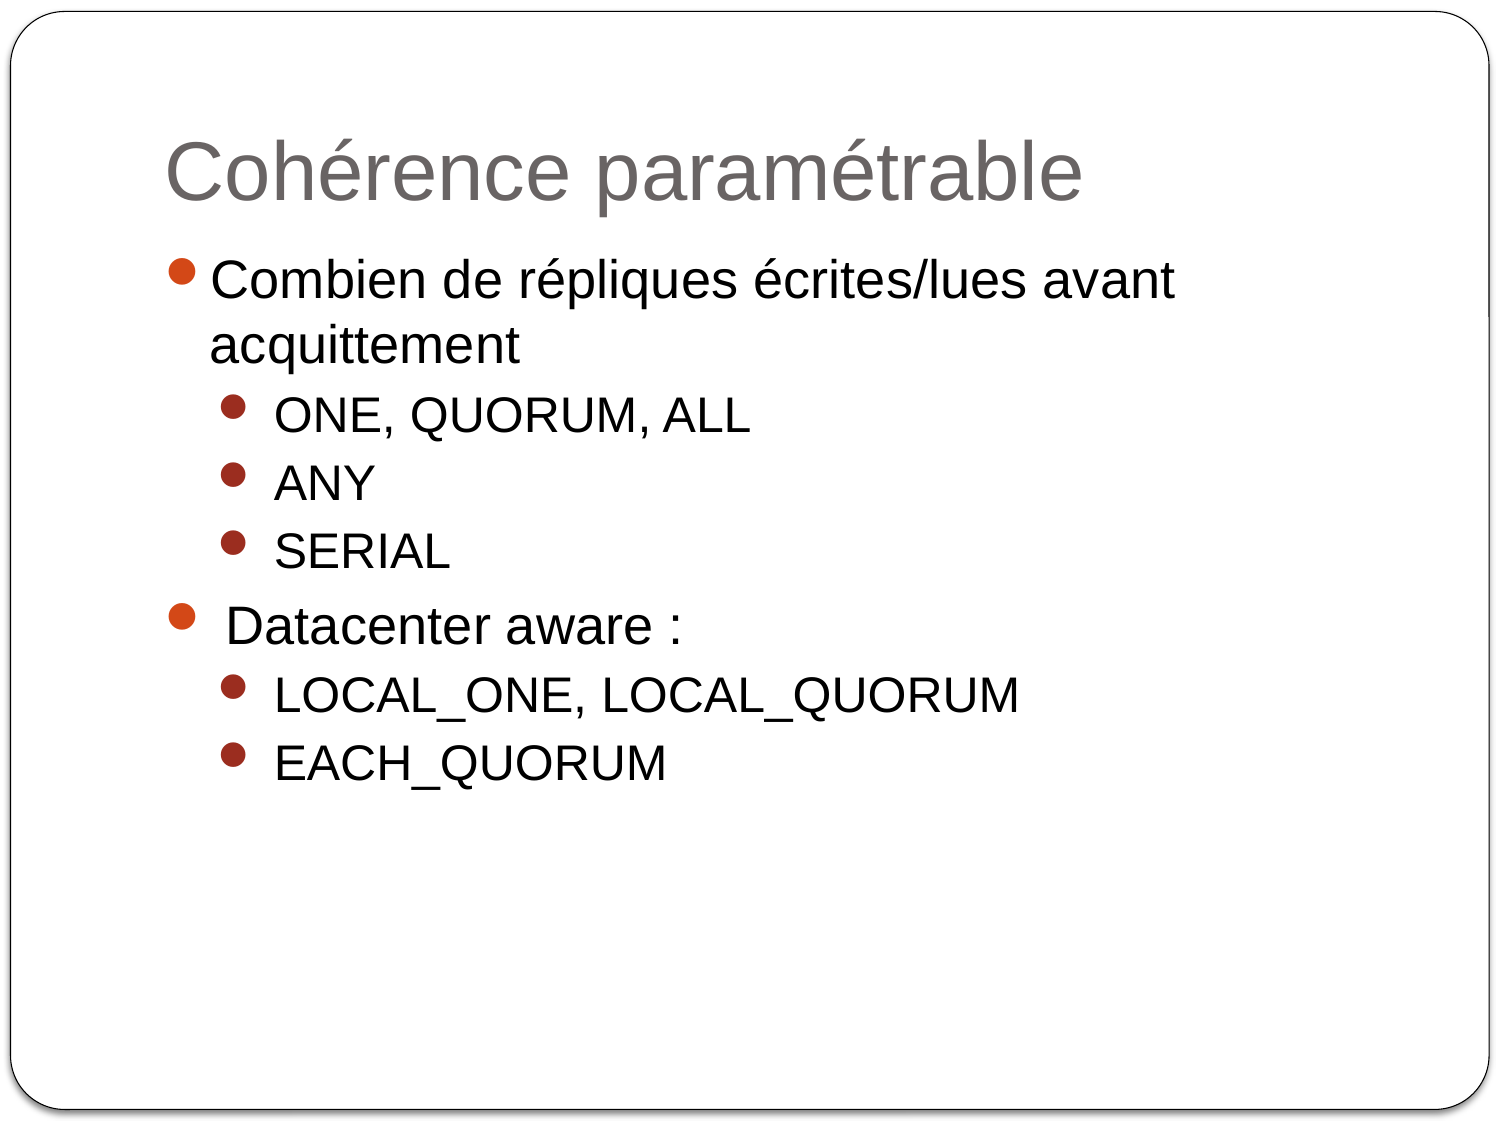

# Cohérence paramétrable
Combien de répliques écrites/lues avant acquittement
 ONE, QUORUM, ALL
 ANY
 SERIAL
 Datacenter aware :
 LOCAL_ONE, LOCAL_QUORUM
 EACH_QUORUM